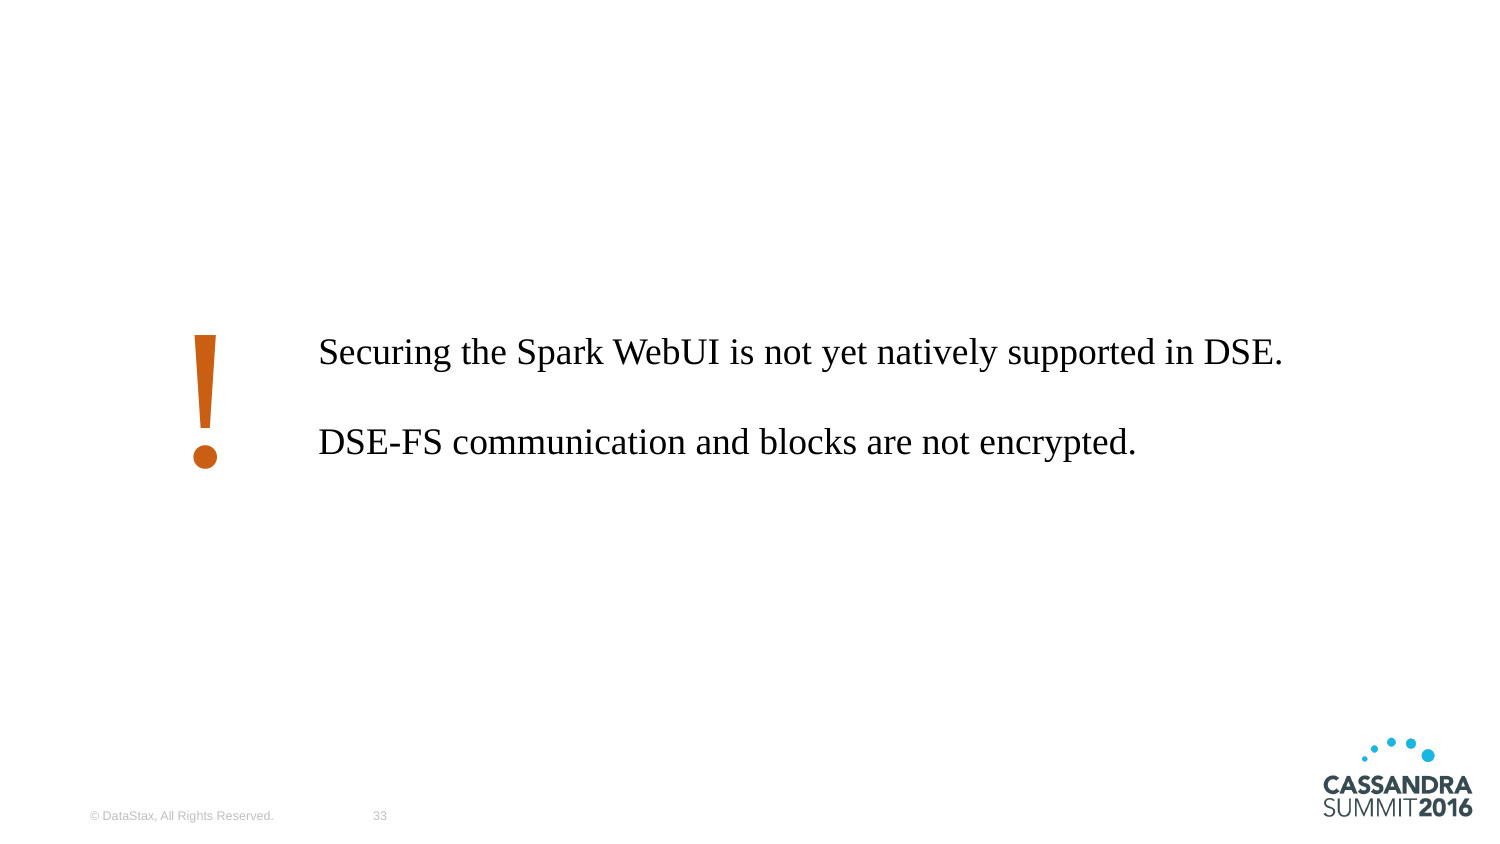

!
Securing the Spark WebUI is not yet natively supported in DSE.

DSE-FS communication and blocks are not encrypted.
© DataStax, All Rights Reserved.
33